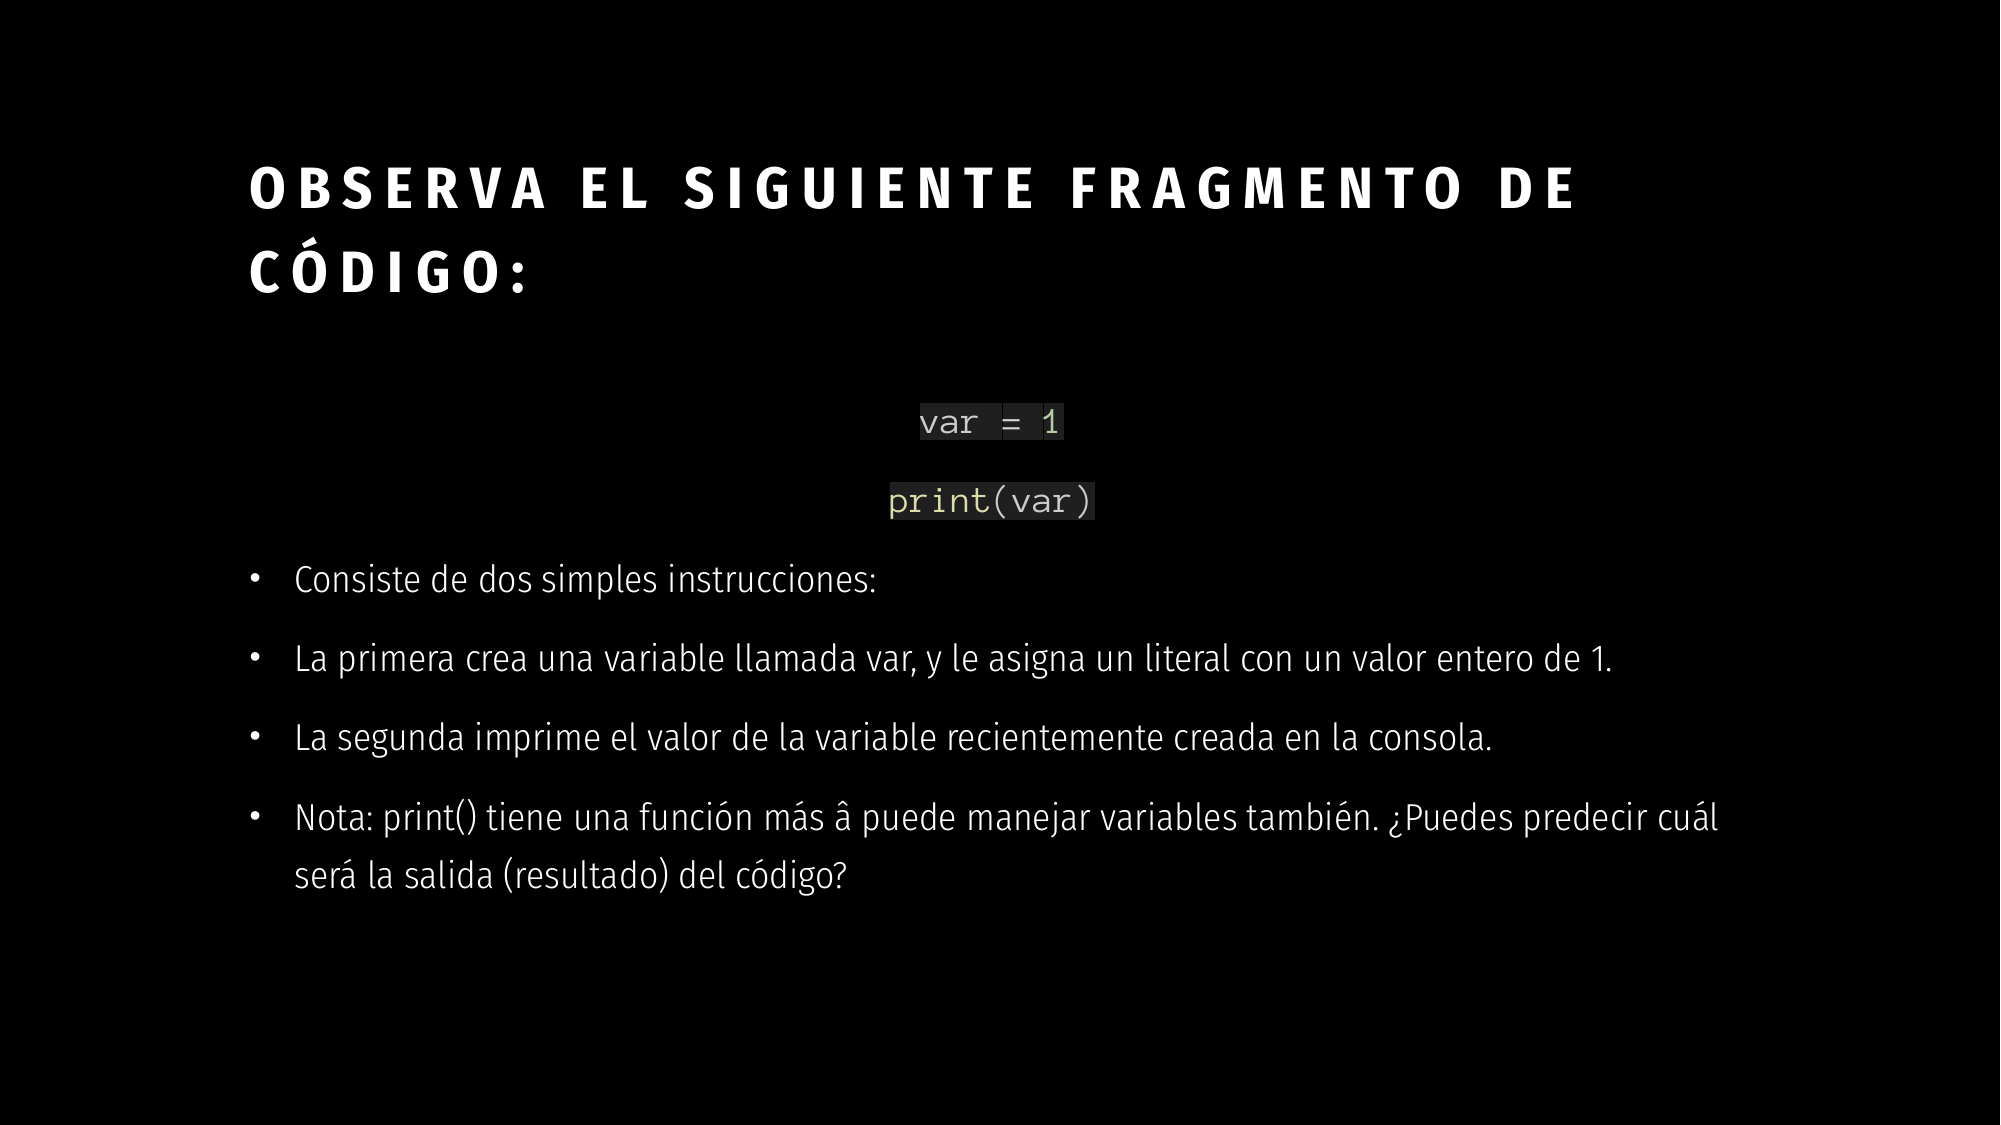

# Observa el siguiente fragmento de código:
var = 1
print(var)
Consiste de dos simples instrucciones:
La primera crea una variable llamada var, y le asigna un literal con un valor entero de 1.
La segunda imprime el valor de la variable recientemente creada en la consola.
Nota: print() tiene una función más â puede manejar variables también. ¿Puedes predecir cuál será la salida (resultado) del código?